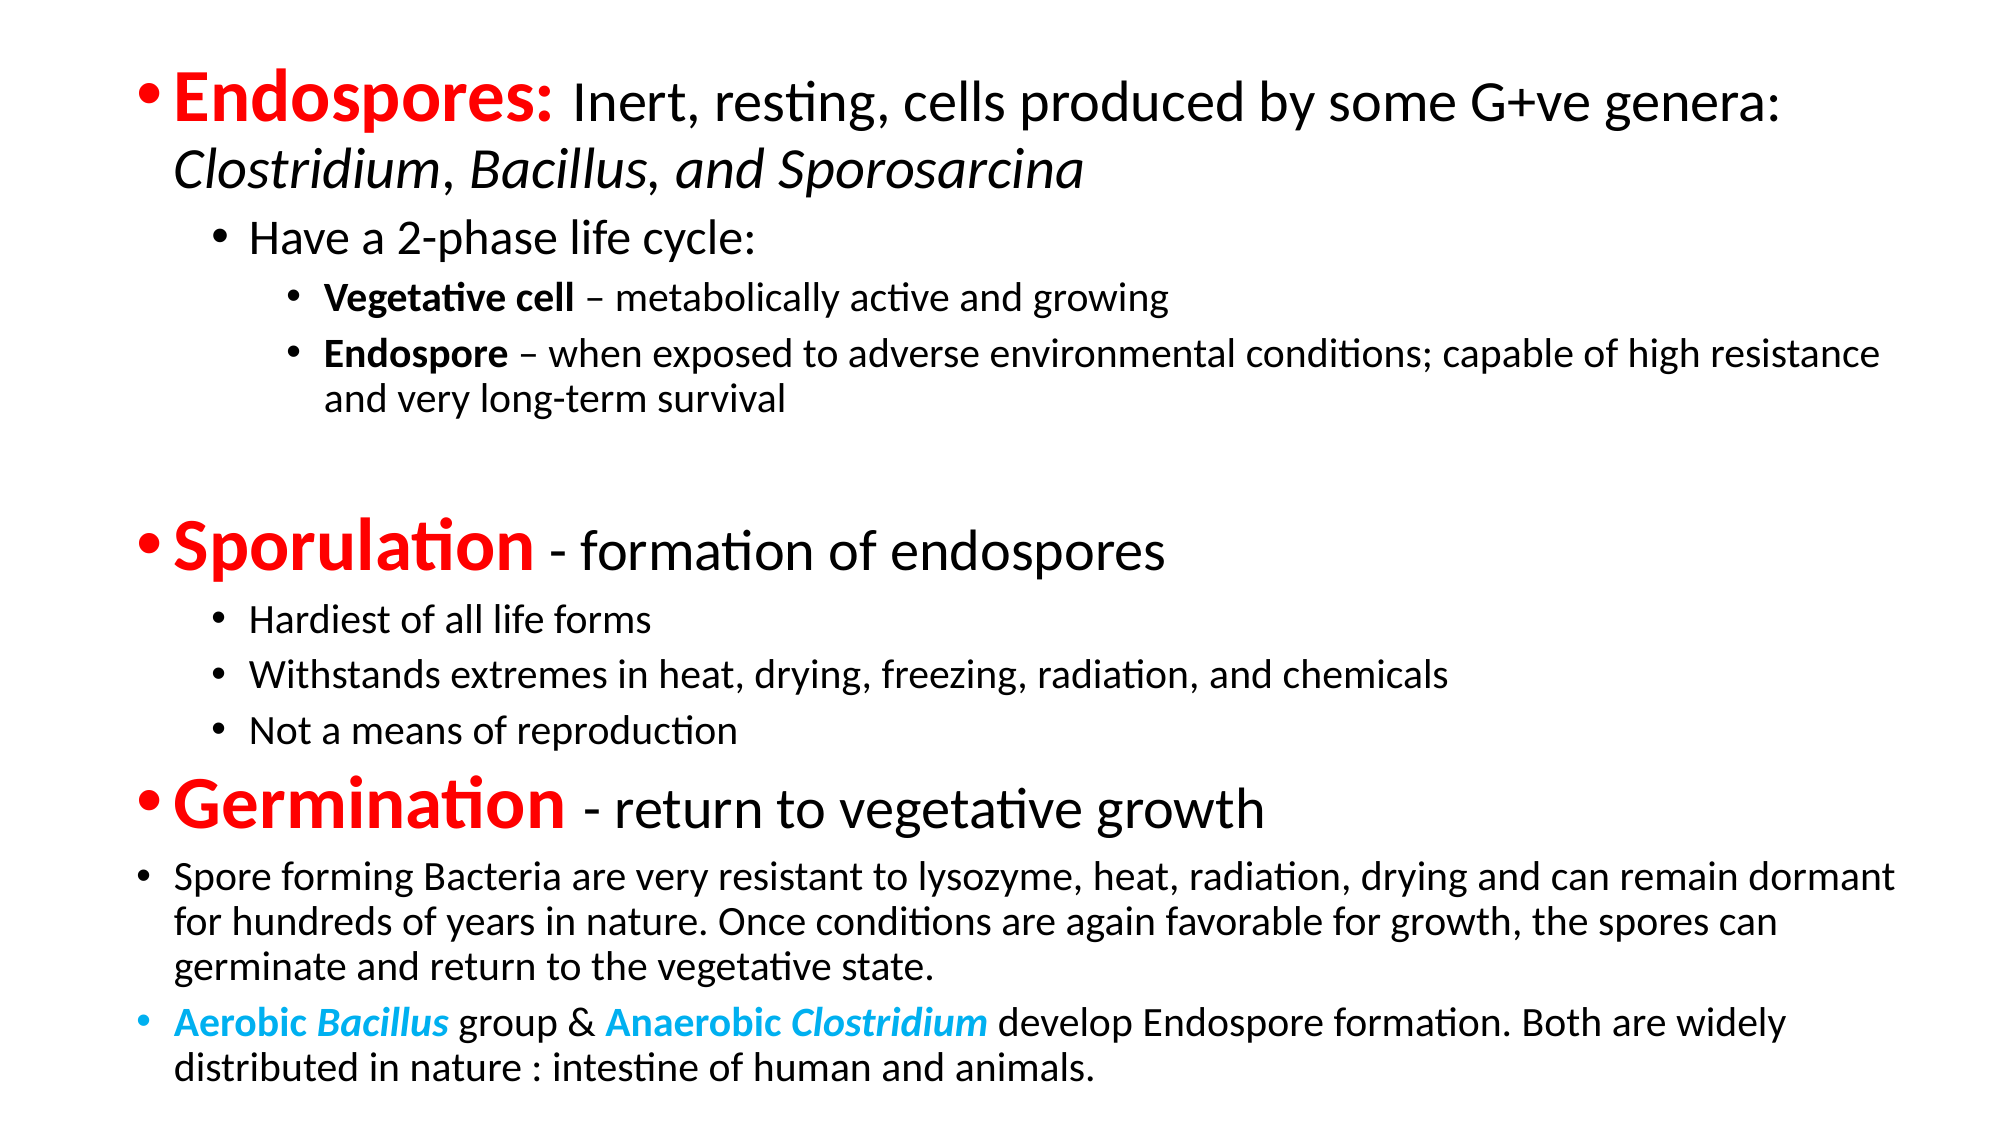

Endospores: Inert, resting, cells produced by some G+ve genera: Clostridium, Bacillus, and Sporosarcina
Have a 2-phase life cycle:
Vegetative cell – metabolically active and growing
Endospore – when exposed to adverse environmental conditions; capable of high resistance and very long-term survival

Sporulation - formation of endospores
Hardiest of all life forms
Withstands extremes in heat, drying, freezing, radiation, and chemicals
Not a means of reproduction
Germination - return to vegetative growth
Spore forming Bacteria are very resistant to lysozyme, heat, radiation, drying and can remain dormant for hundreds of years in nature. Once conditions are again favorable for growth, the spores can germinate and return to the vegetative state.
Aerobic Bacillus group & Anaerobic Clostridium develop Endospore formation. Both are widely distributed in nature : intestine of human and animals.